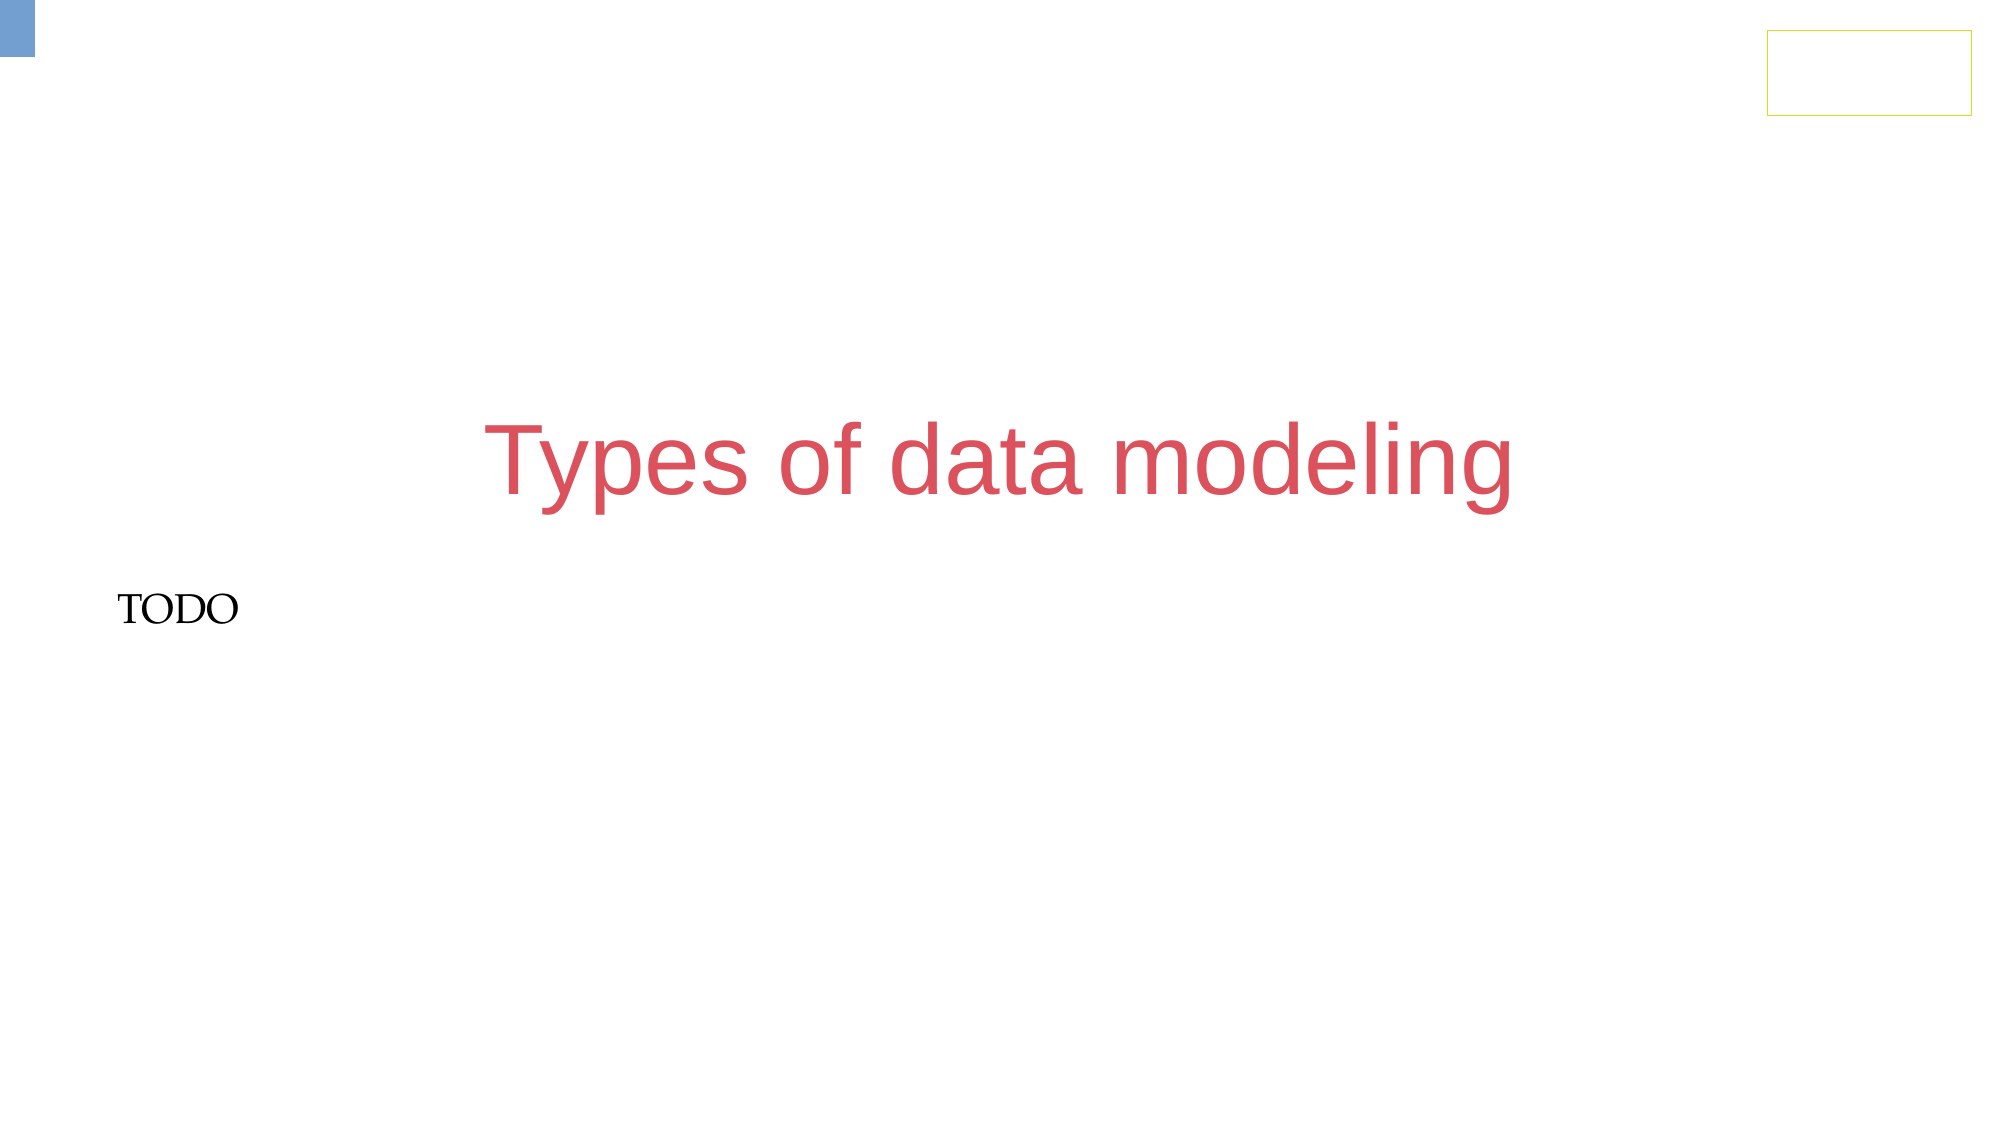

erdplus.com
www.draw.io
Types of data modeling

TODO